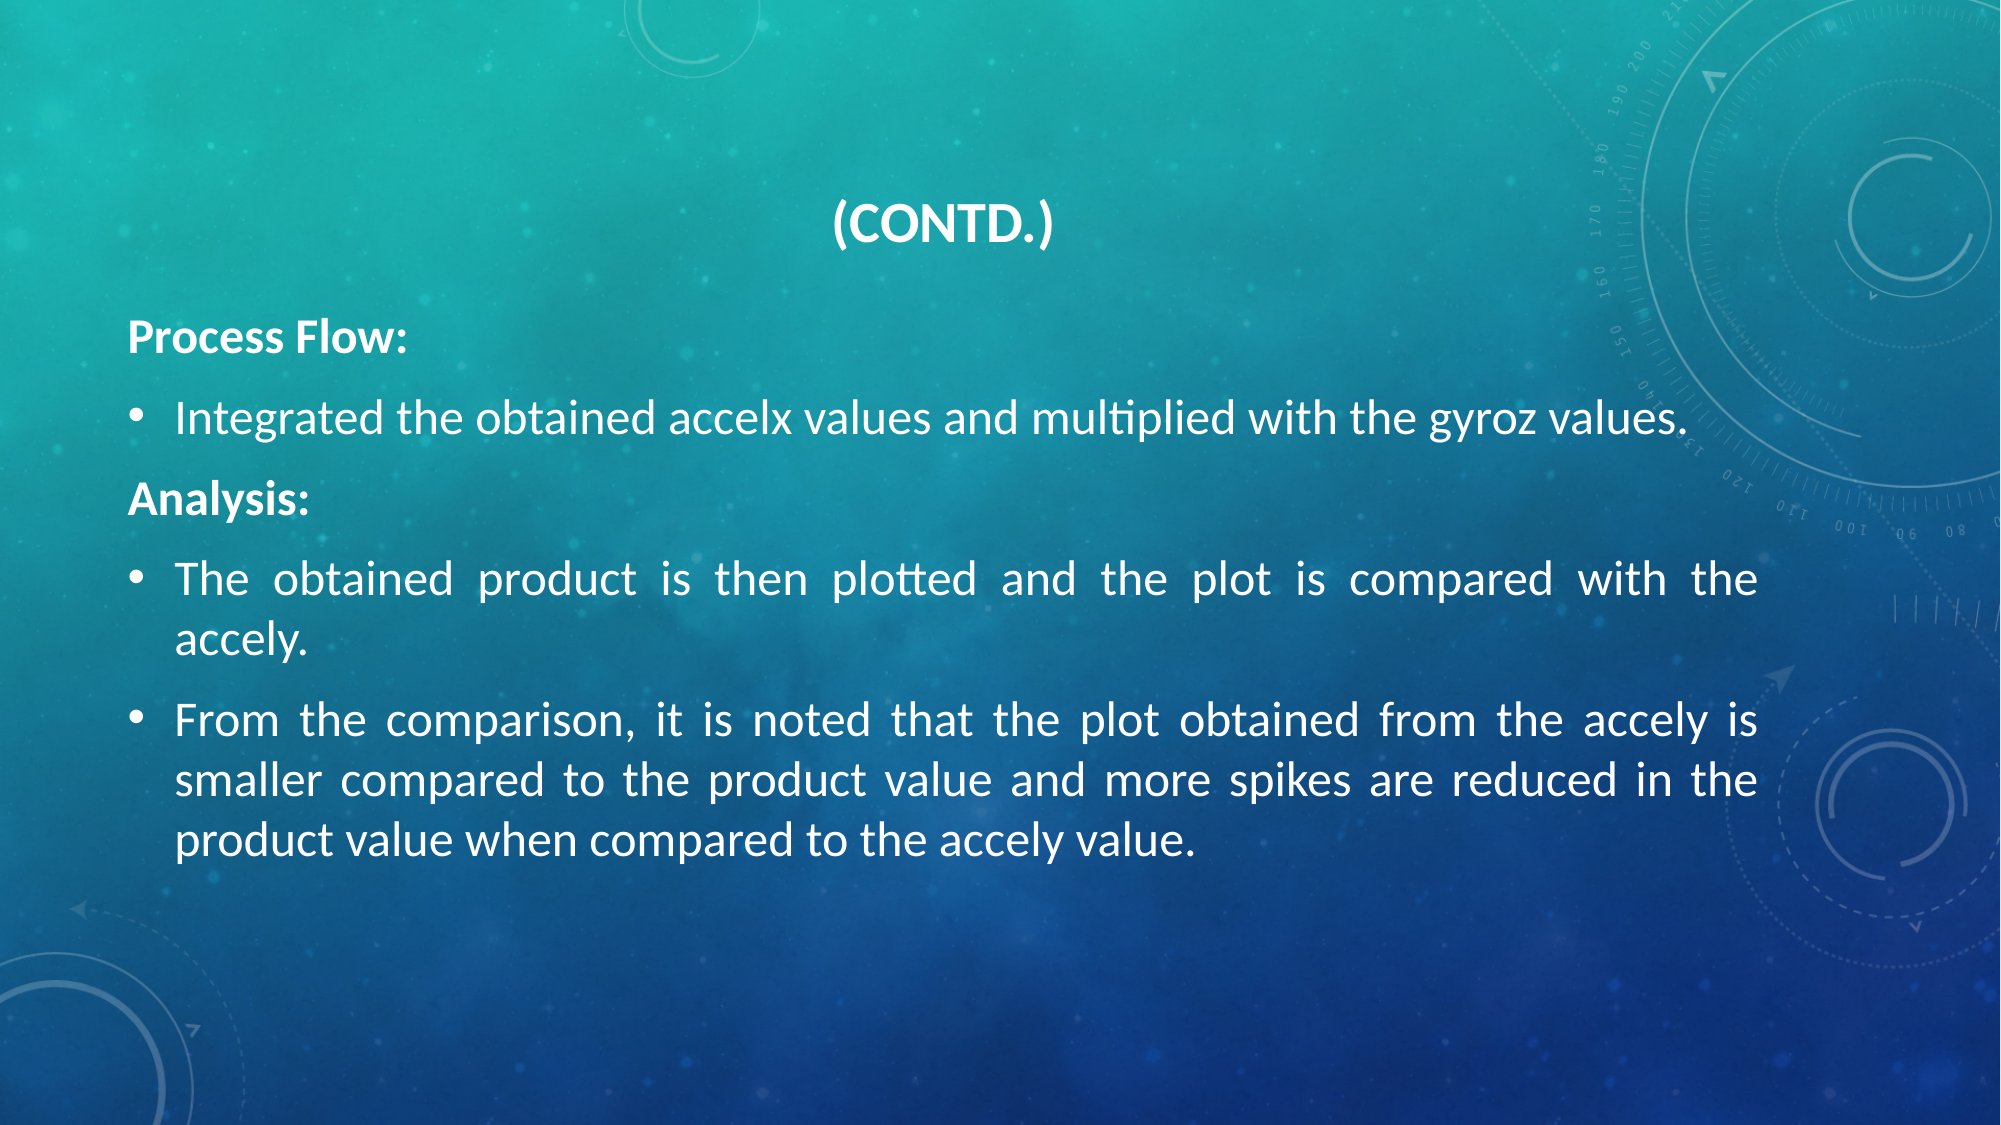

# (Contd.)
Process Flow:
Integrated the obtained accelx values and multiplied with the gyroz values.
Analysis:
The obtained product is then plotted and the plot is compared with the accely.
From the comparison, it is noted that the plot obtained from the accely is smaller compared to the product value and more spikes are reduced in the product value when compared to the accely value.